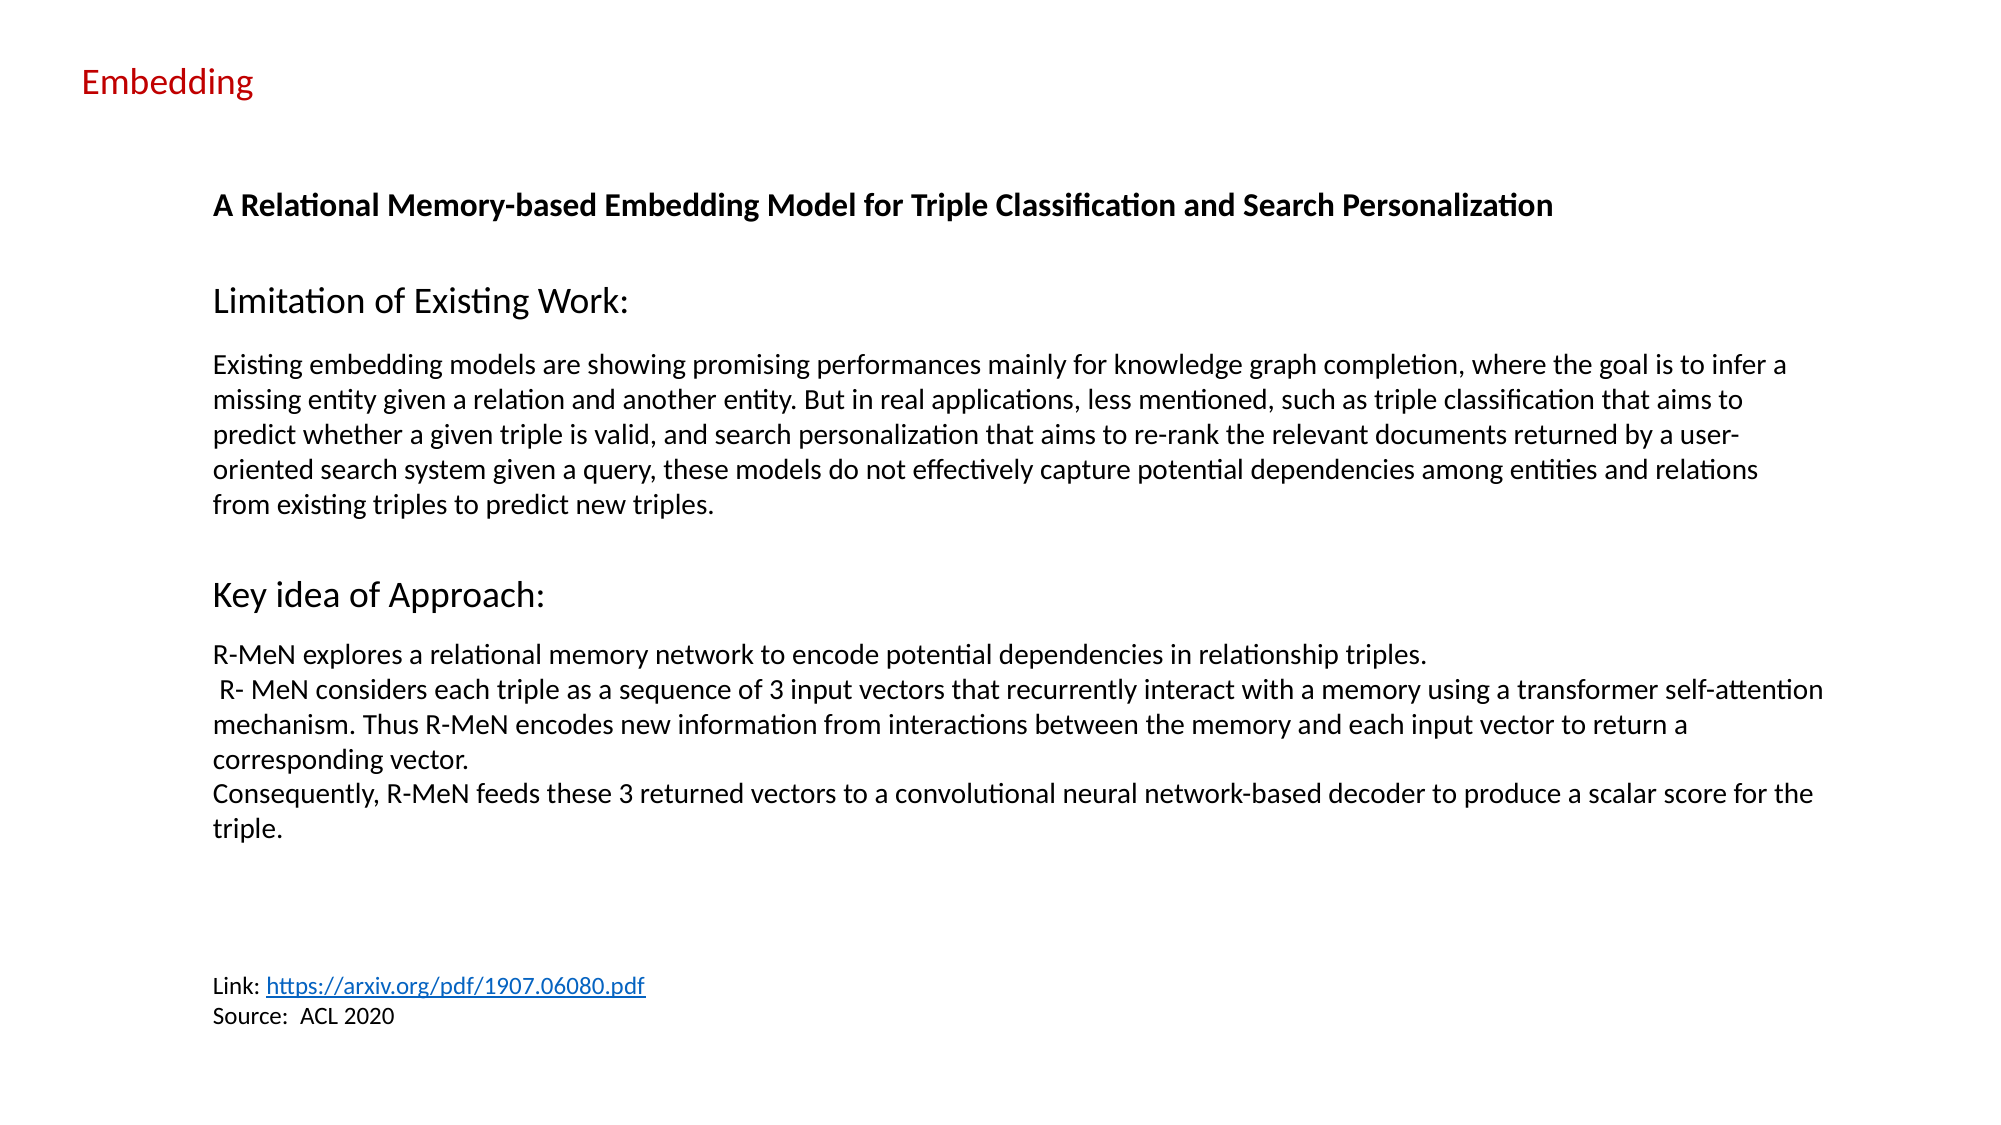

Embedding
# A Relational Memory-based Embedding Model for Triple Classification and Search Personalization
Limitation of Existing Work:

Existing embedding models are showing promising performances mainly for knowledge graph completion, where the goal is to infer a missing entity given a relation and another entity. But in real applications, less mentioned, such as triple classification that aims to predict whether a given triple is valid, and search personalization that aims to re-rank the relevant documents returned by a user-oriented search system given a query, these models do not effectively capture potential dependencies among entities and relations from existing triples to predict new triples.

Key idea of Approach:

R-MeN explores a relational memory network to encode potential dependencies in relationship triples.
 R- MeN considers each triple as a sequence of 3 input vectors that recurrently interact with a memory using a transformer self-attention mechanism. Thus R-MeN encodes new information from interactions between the memory and each input vector to return a corresponding vector.
Consequently, R-MeN feeds these 3 returned vectors to a convolutional neural network-based decoder to produce a scalar score for the triple.

Link: https://arxiv.org/pdf/1907.06080.pdf
Source:  ACL 2020